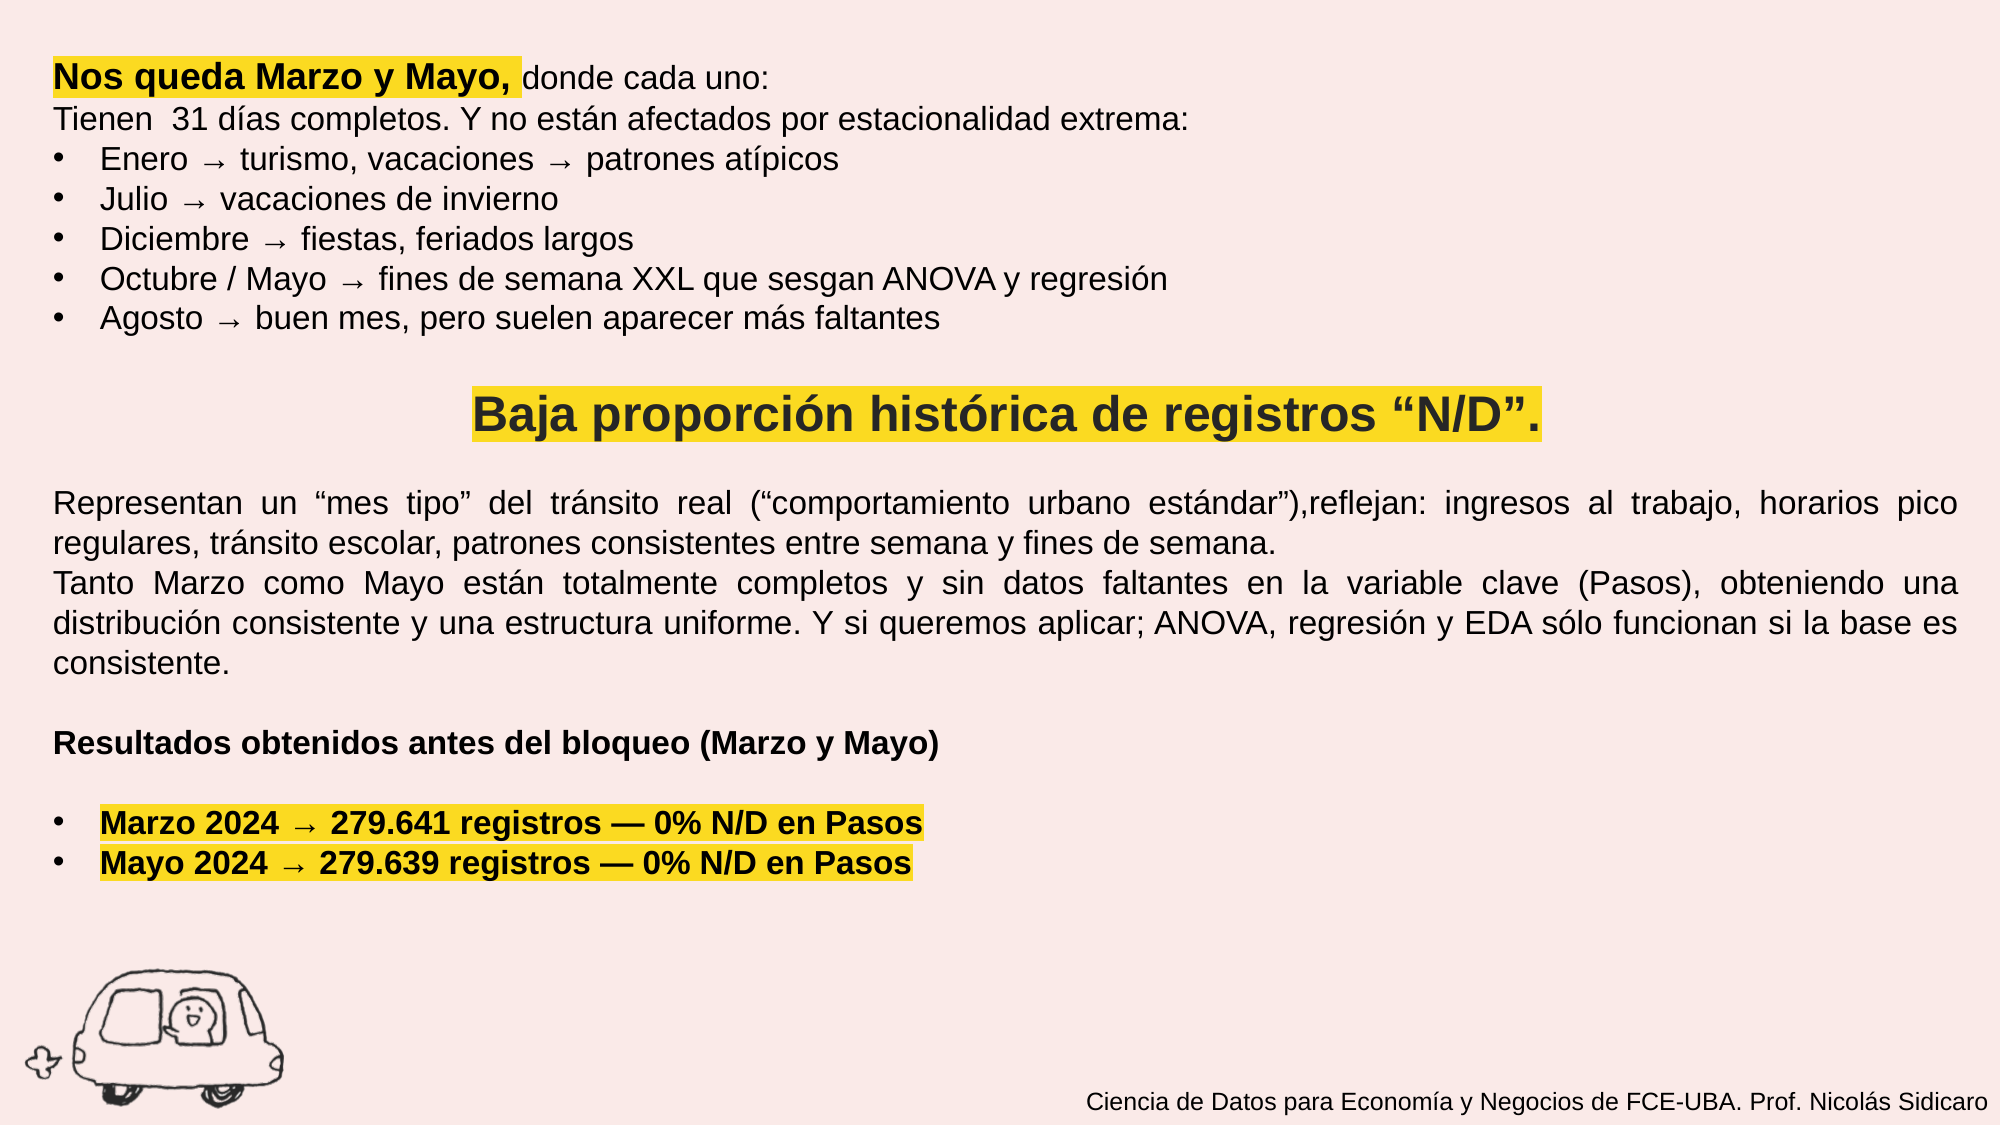

Nos queda Marzo y Mayo, donde cada uno:
Tienen  31 días completos. Y no están afectados por estacionalidad extrema:
Enero → turismo, vacaciones → patrones atípicos
Julio → vacaciones de invierno
Diciembre → fiestas, feriados largos
Octubre / Mayo → fines de semana XXL que sesgan ANOVA y regresión
Agosto → buen mes, pero suelen aparecer más faltantes

Baja proporción histórica de registros “N/D”.

Representan un “mes tipo” del tránsito real (“comportamiento urbano estándar”),reflejan: ingresos al trabajo, horarios pico regulares, tránsito escolar, patrones consistentes entre semana y fines de semana.
Tanto Marzo como Mayo están totalmente completos y sin datos faltantes en la variable clave (Pasos), obteniendo una distribución consistente y una estructura uniforme. Y si queremos aplicar; ANOVA, regresión y EDA sólo funcionan si la base es consistente.

Resultados obtenidos antes del bloqueo (Marzo y Mayo)

Marzo 2024 → 279.641 registros — 0% N/D en Pasos
Mayo 2024 → 279.639 registros — 0% N/D en Pasos

Ciencia de Datos para Economía y Negocios de FCE-UBA. Prof. Nicolás Sidicaro